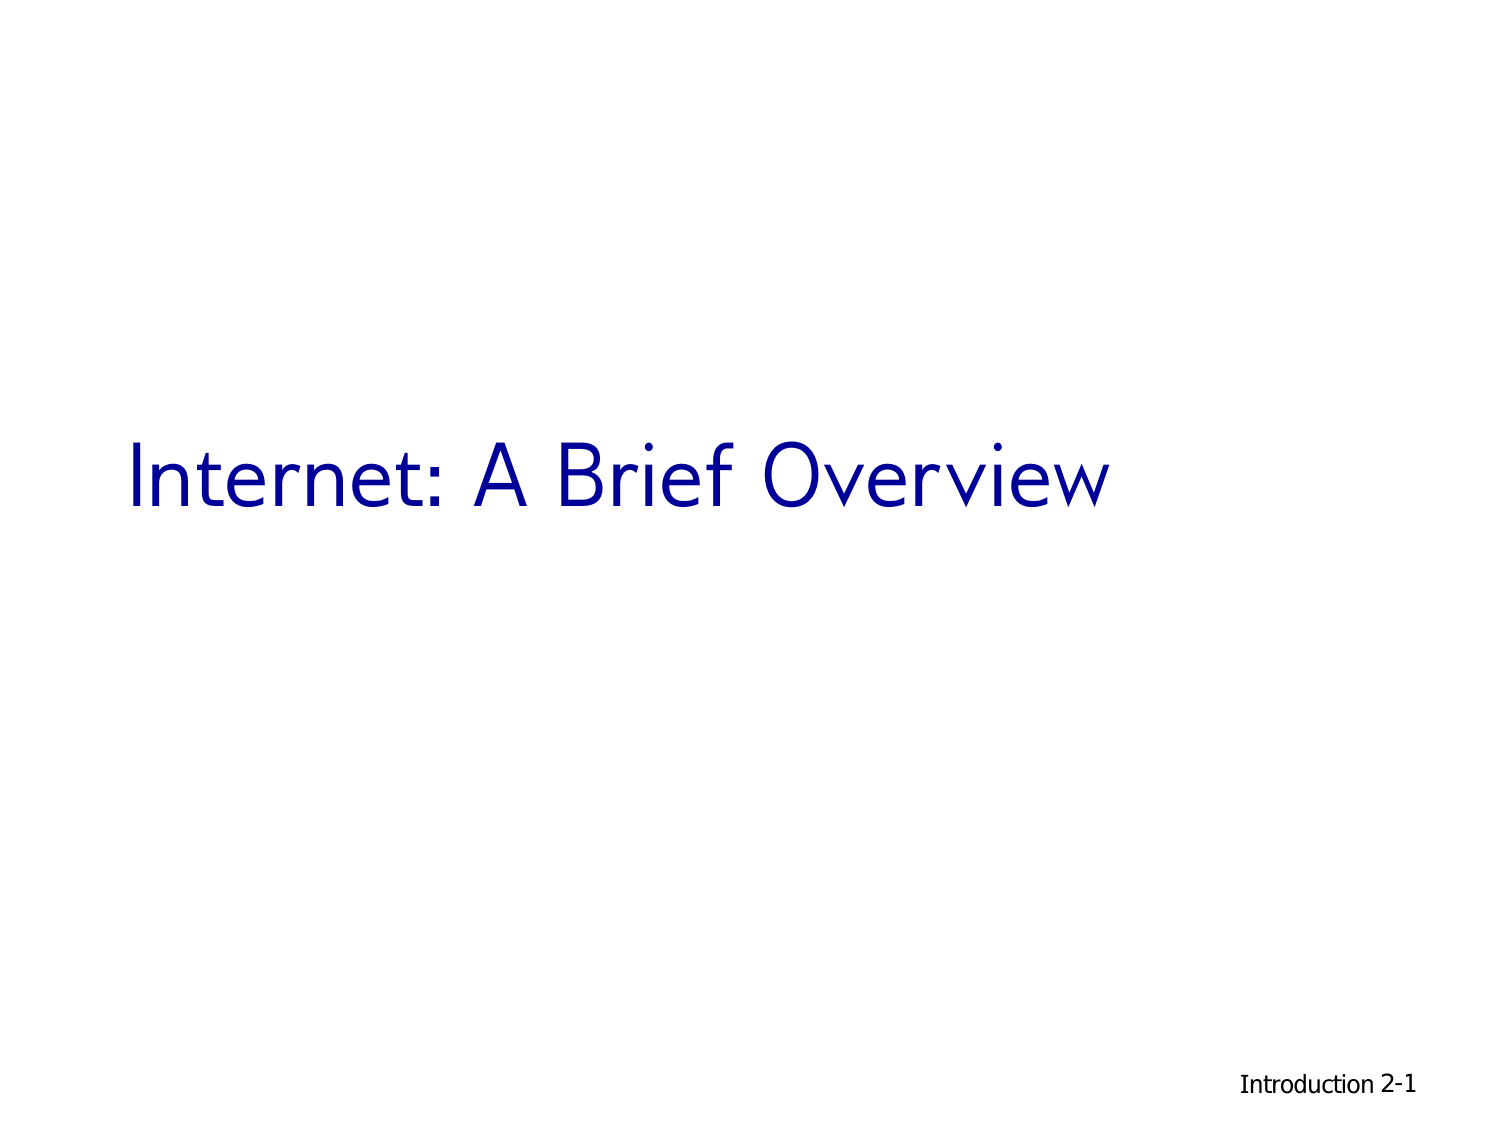

# Internet: A Brief Overview
2-1
Introduction